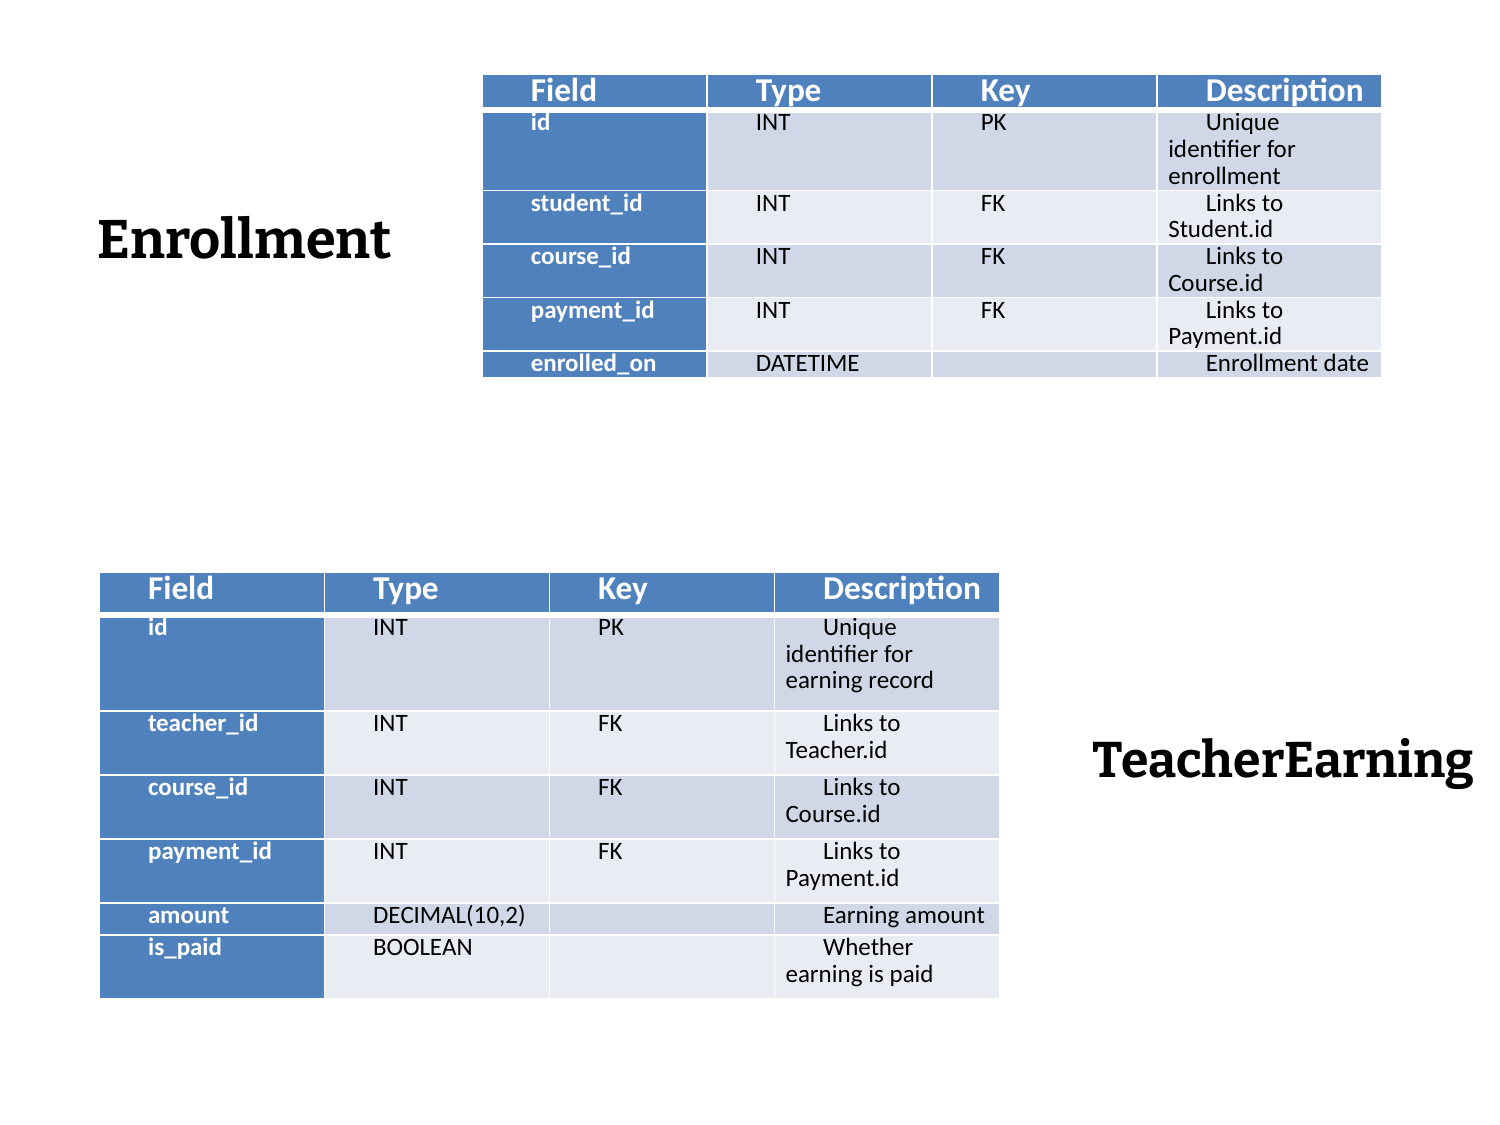

| Field | Type | Key | Description |
| --- | --- | --- | --- |
| id | INT | PK | Unique identifier for enrollment |
| student\_id | INT | FK | Links to Student.id |
| course\_id | INT | FK | Links to Course.id |
| payment\_id | INT | FK | Links to Payment.id |
| enrolled\_on | DATETIME |  | Enrollment date |
Enrollment
| Field | Type | Key | Description |
| --- | --- | --- | --- |
| id | INT | PK | Unique identifier for earning record |
| teacher\_id | INT | FK | Links to Teacher.id |
| course\_id | INT | FK | Links to Course.id |
| payment\_id | INT | FK | Links to Payment.id |
| amount | DECIMAL(10,2) |  | Earning amount |
| is\_paid | BOOLEAN |  | Whether earning is paid |
TeacherEarning